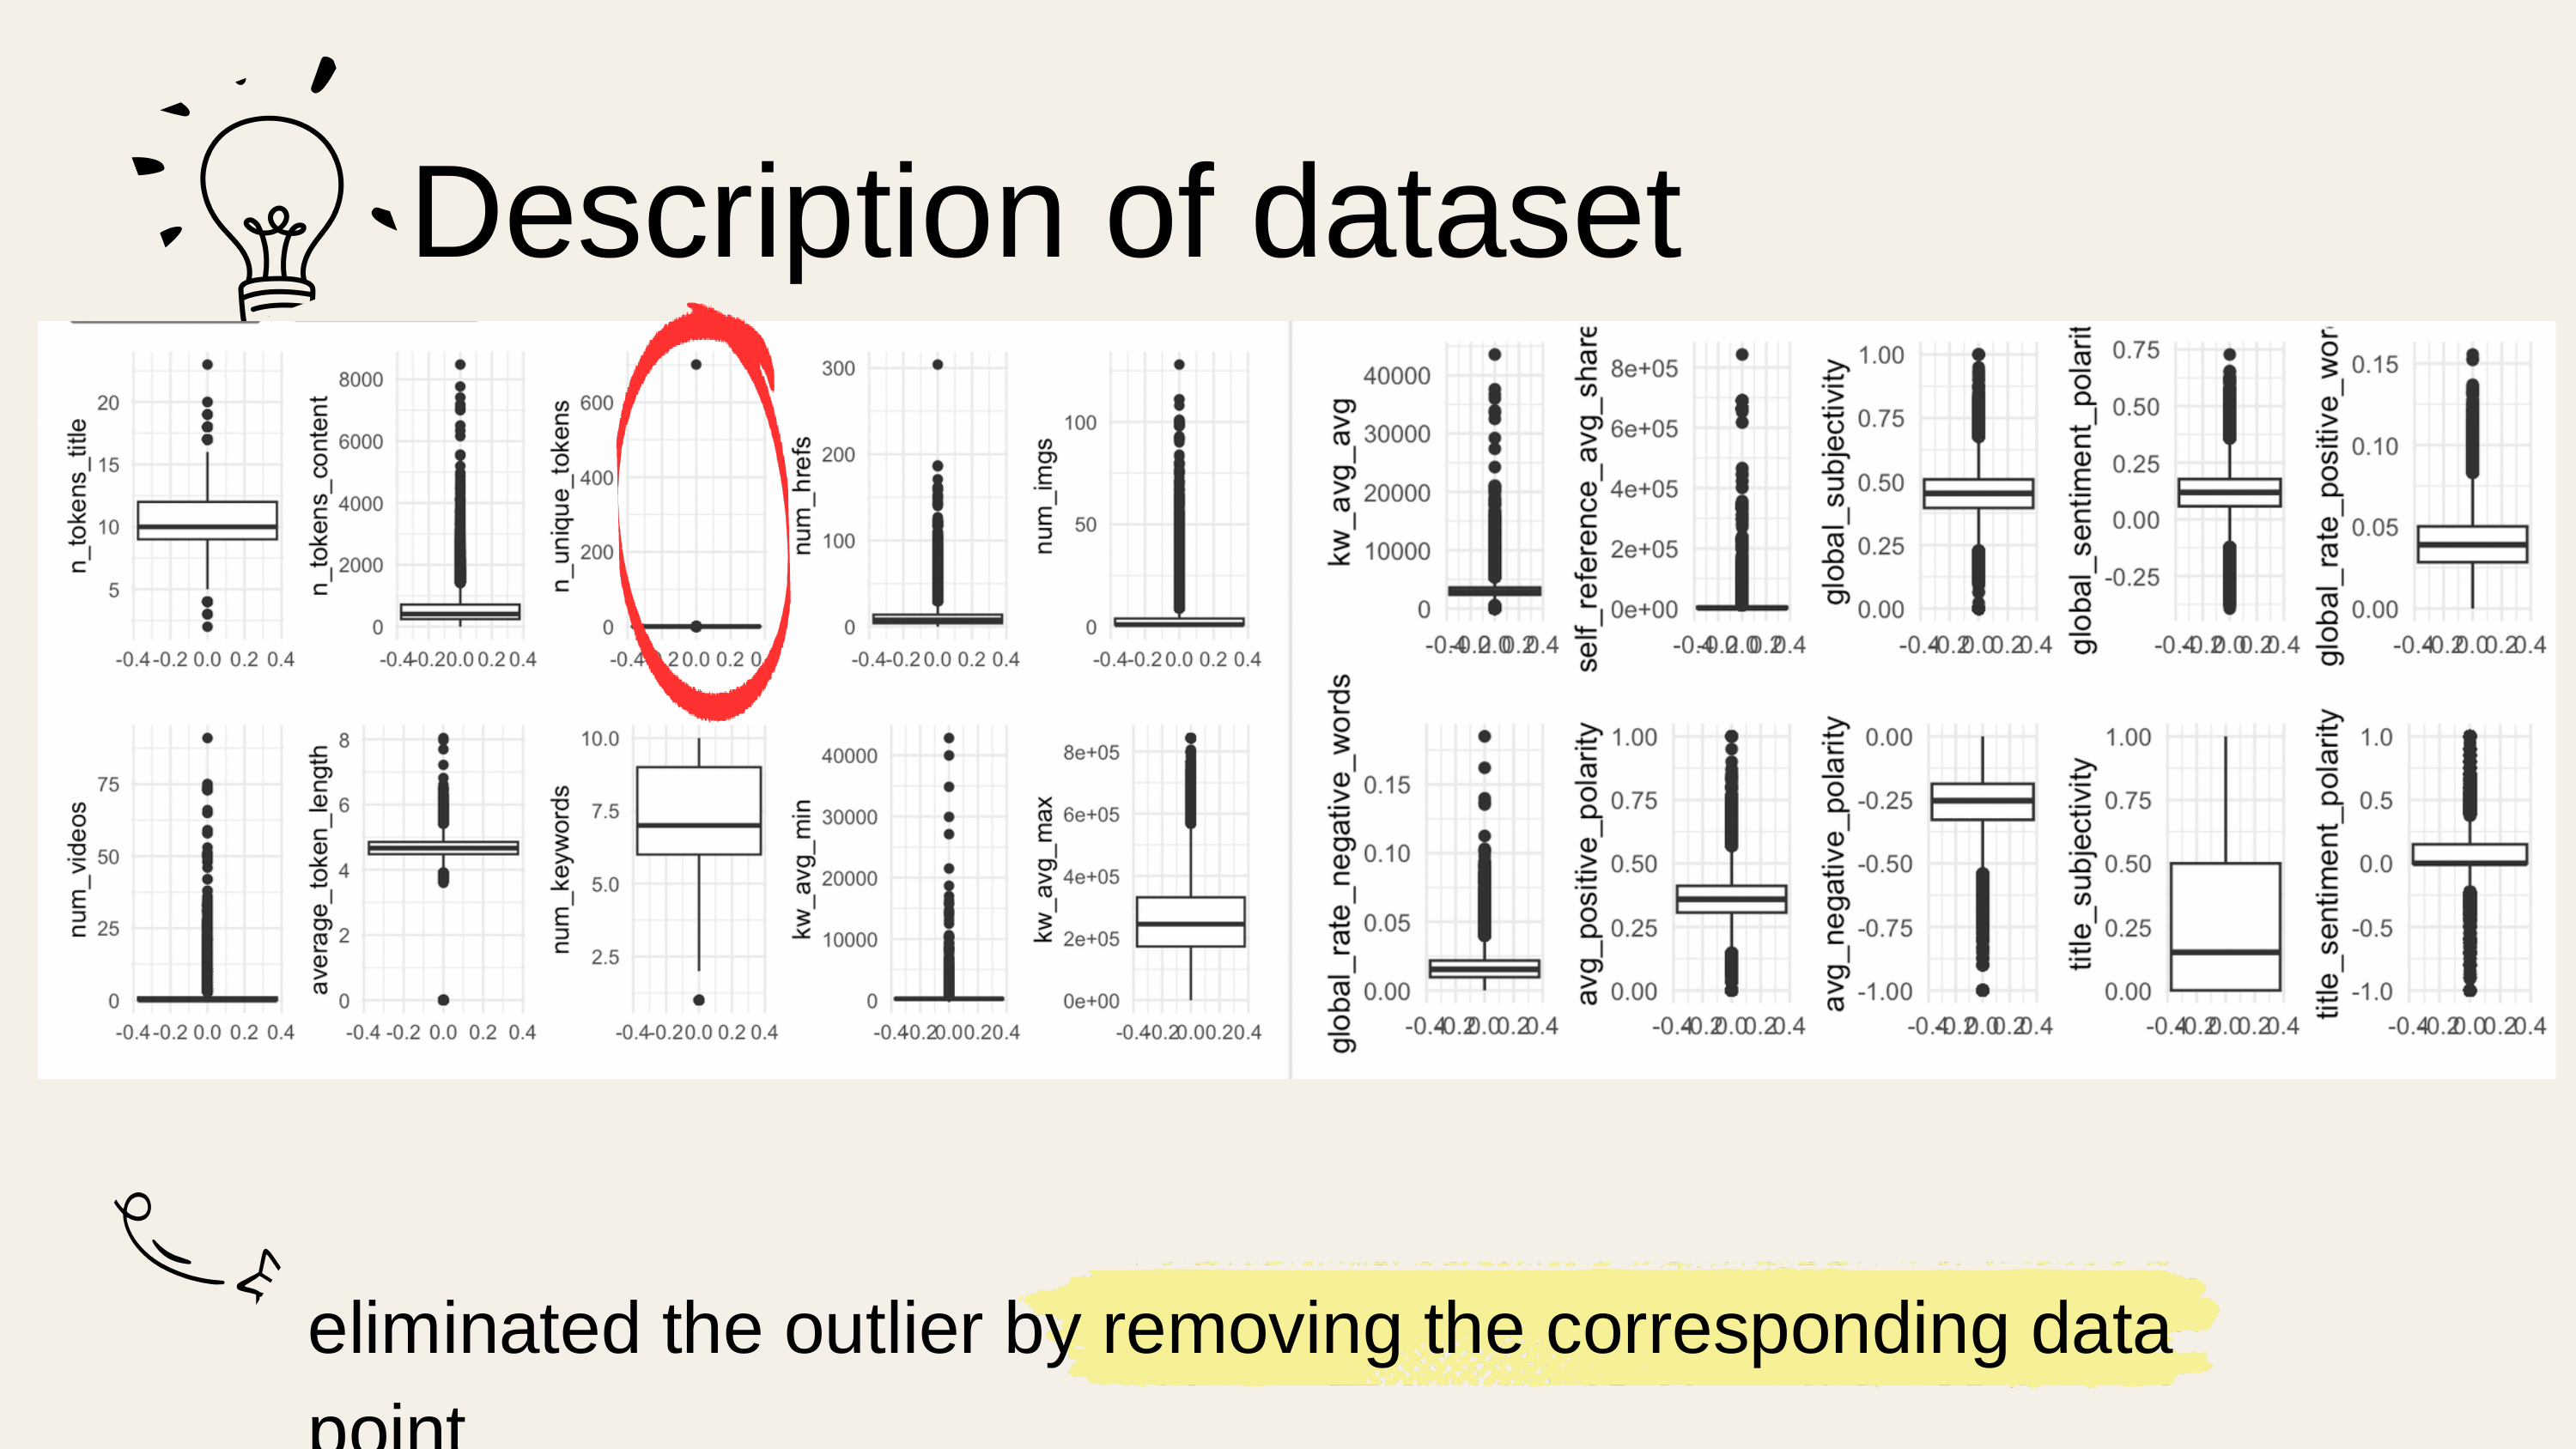

Description of dataset

eliminated the outlier by removing the corresponding data point